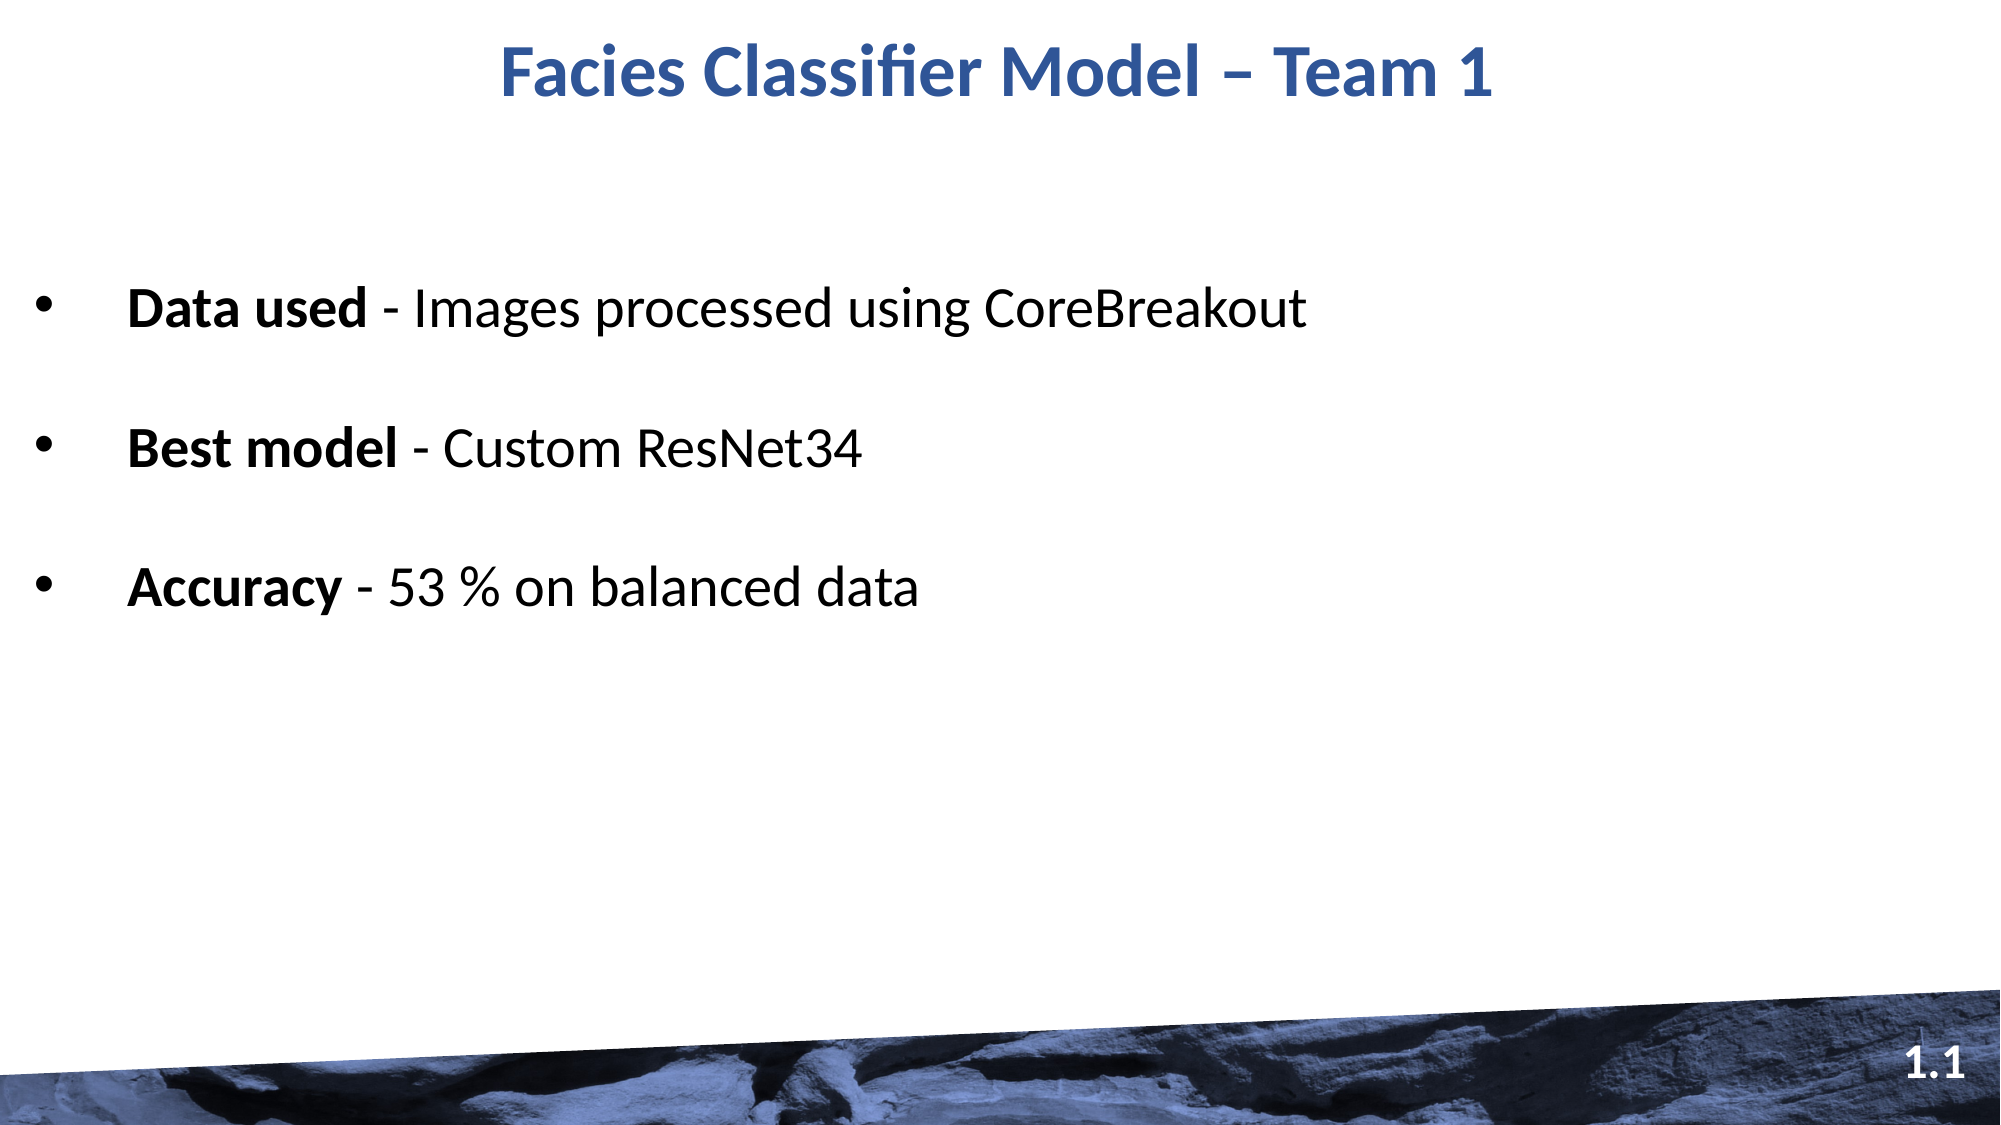

Facies Classifier Model – Team 1

Data used - Images processed using CoreBreakout

Best model - Custom ResNet34

Accuracy - 53 % on balanced data

1.1